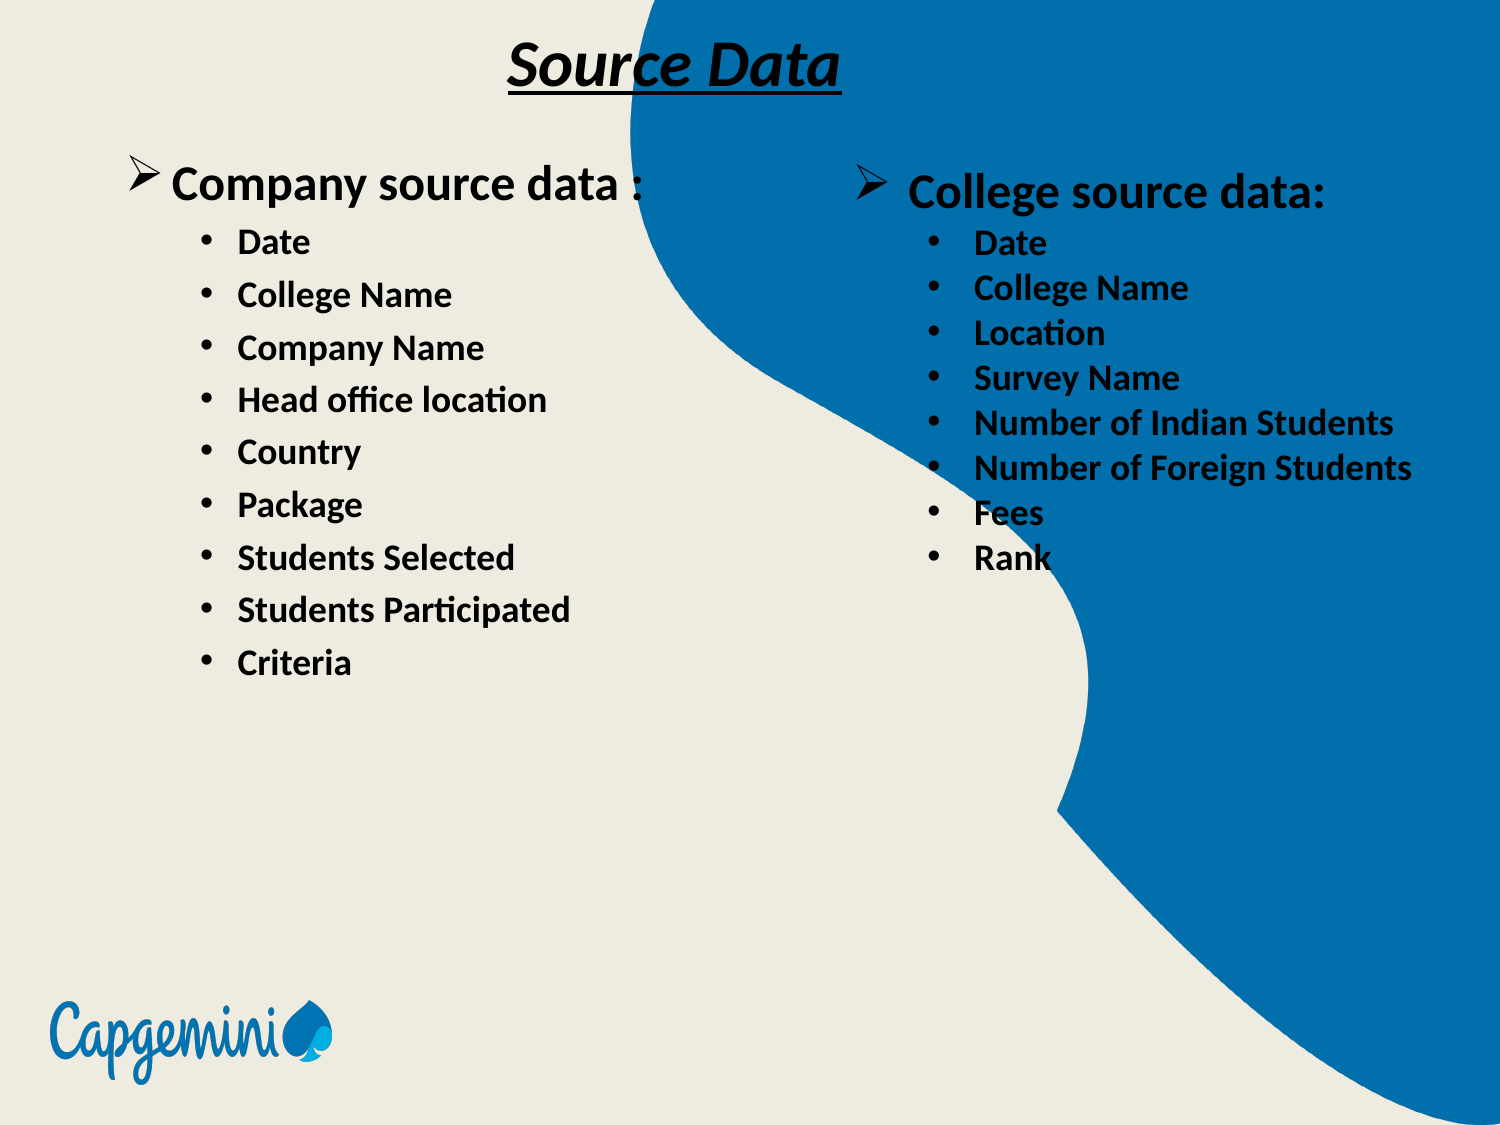

# Source Data
Company source data :
Date
College Name
Company Name
Head office location
Country
Package
Students Selected
Students Participated
Criteria

College source data:
Date
College Name
Location
Survey Name
Number of Indian Students
Number of Foreign Students
Fees
Rank